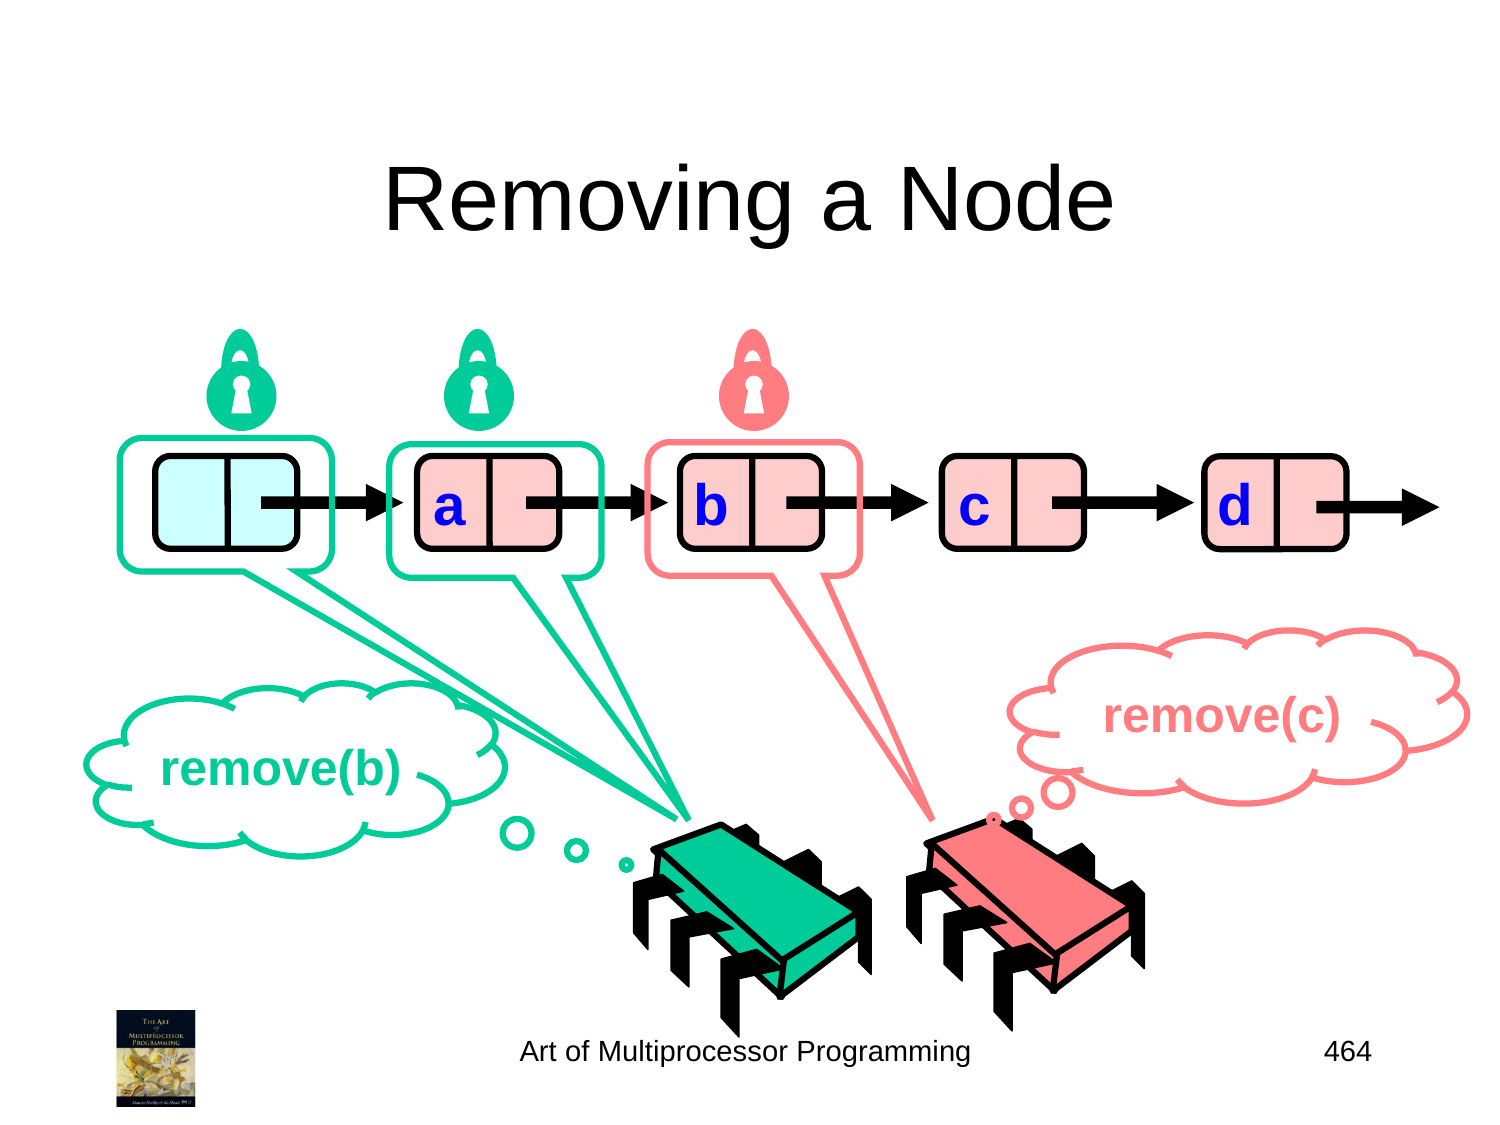

# Removing a Node

a

b

c

d

remove(c)
remove(b)

Art of Multiprocessor Programming
464